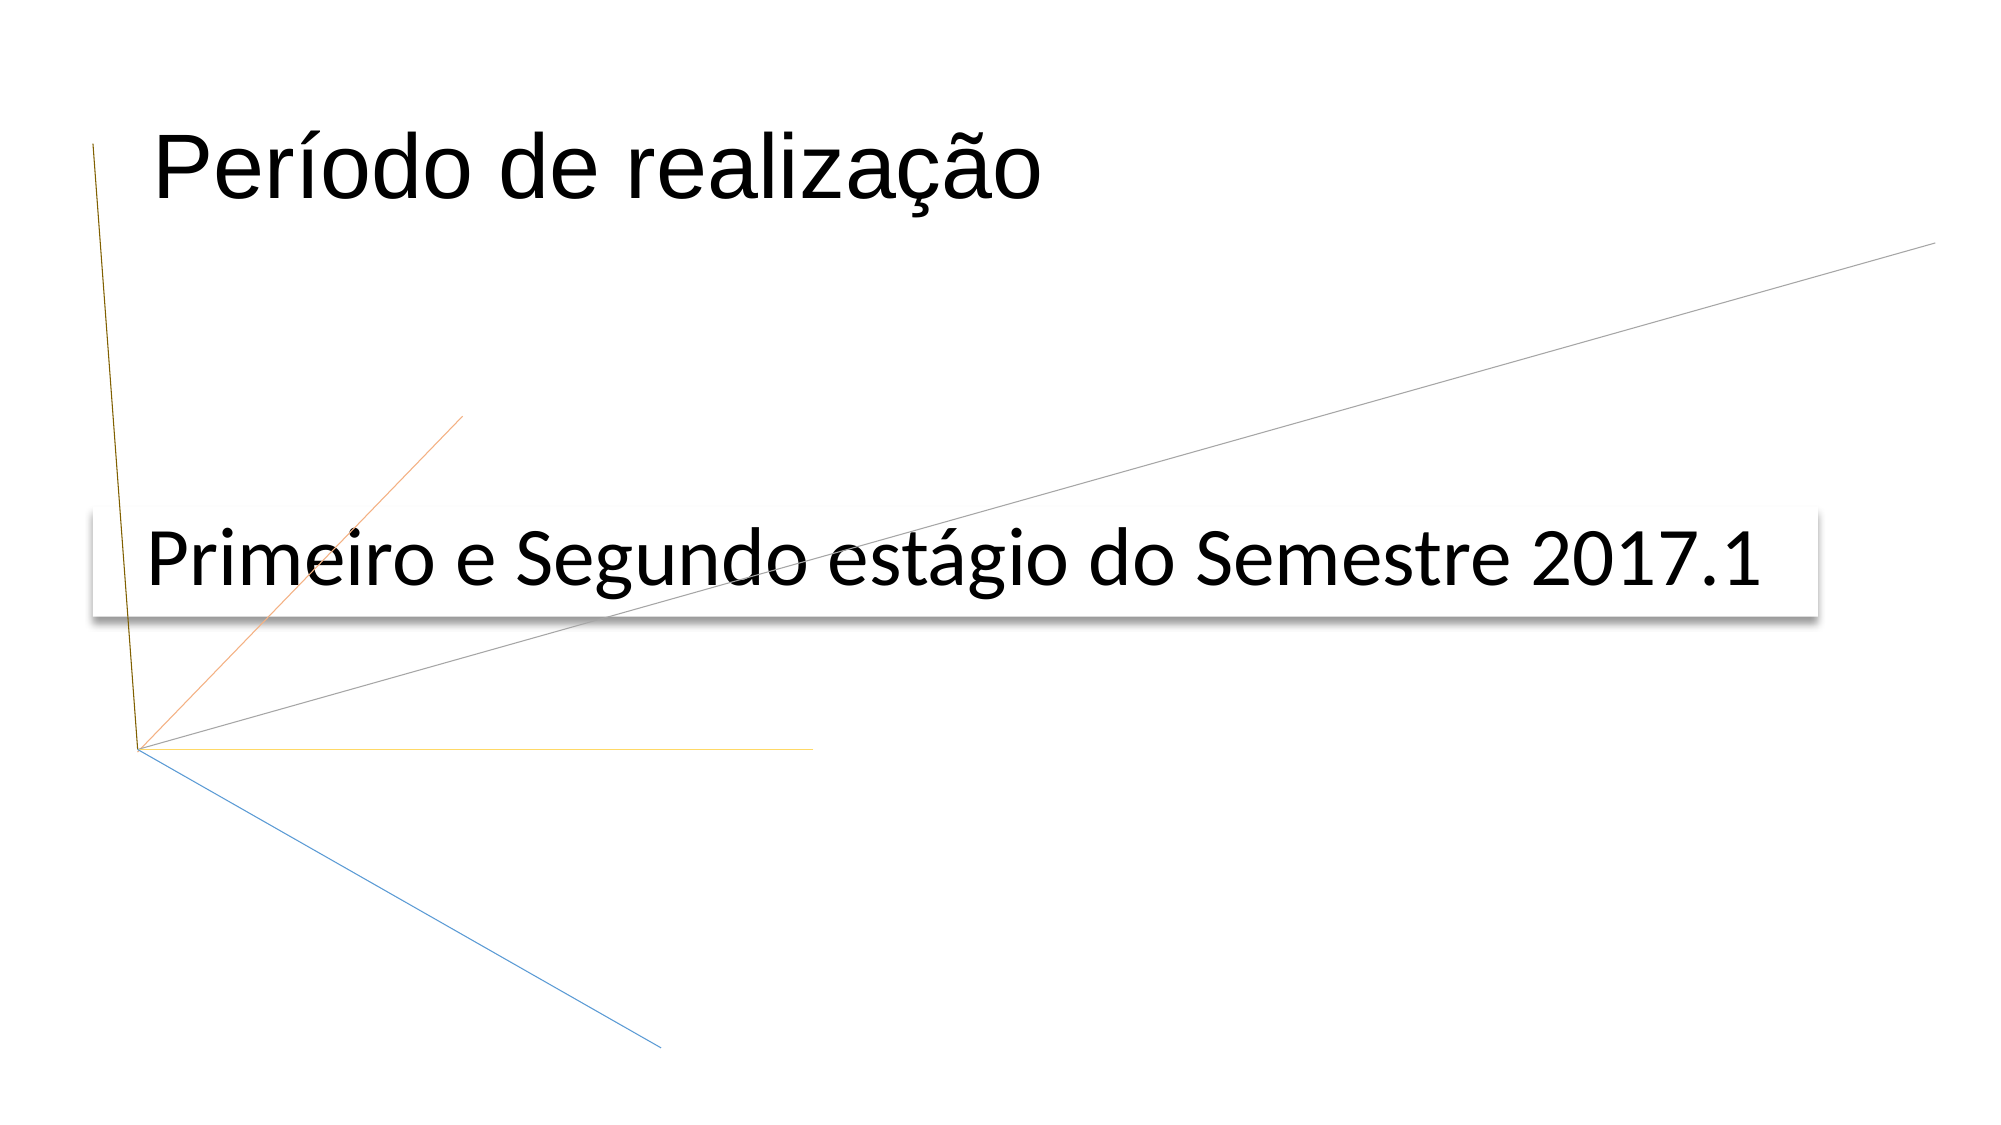

# Período de realização
Primeiro e Segundo estágio do Semestre 2017.1